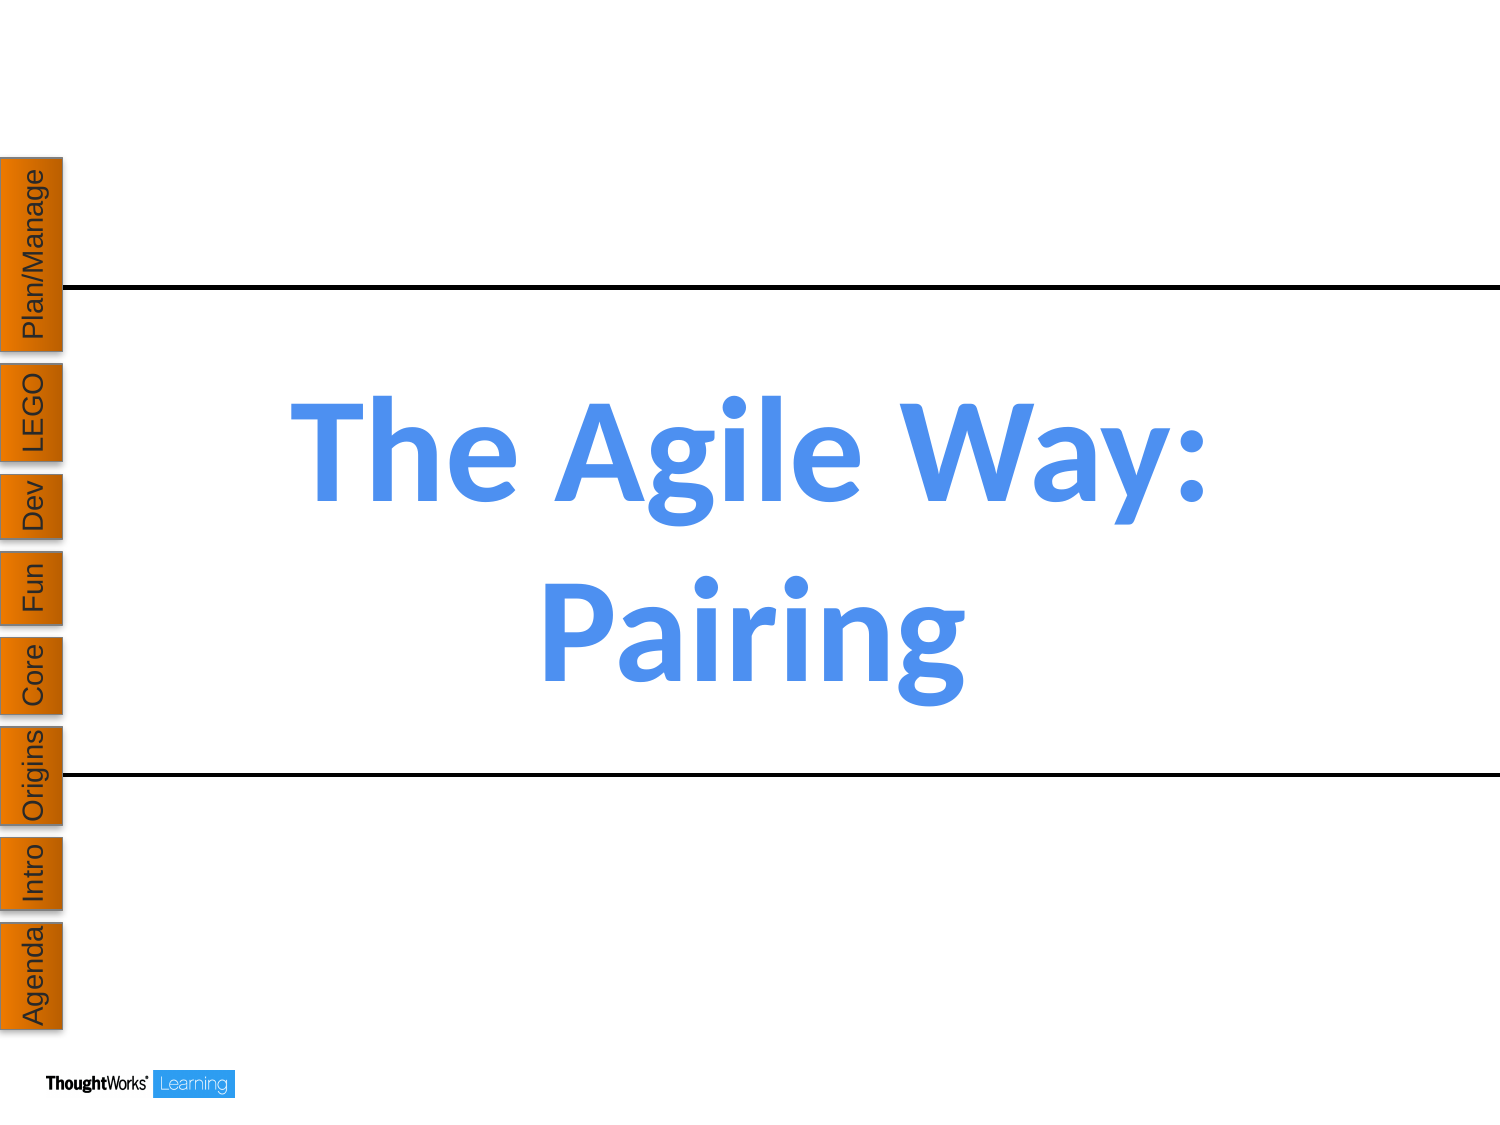

Plan/Manage
# The Agile Way: Pairing
LEGO
Dev
Fun
Core
Origins
Intro
Agenda